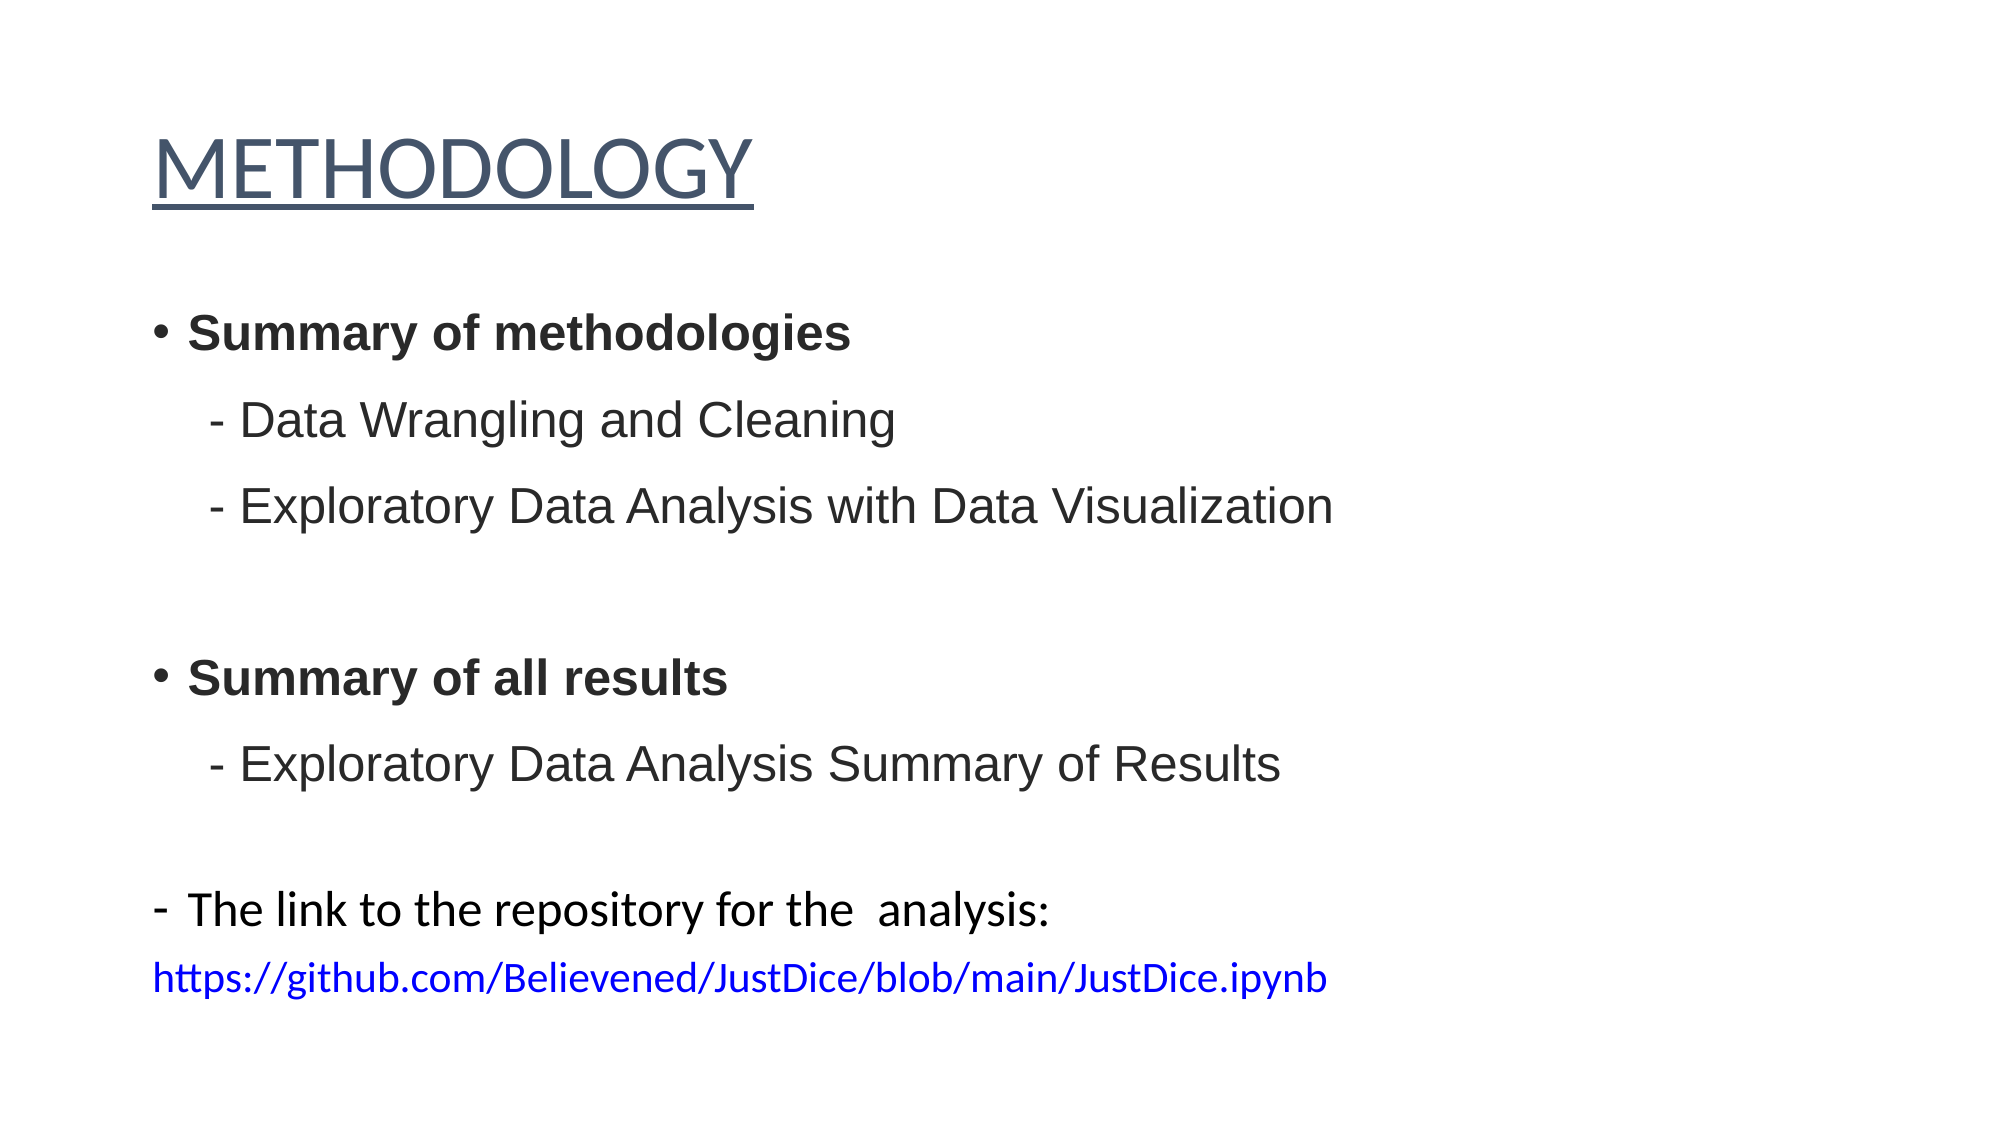

# METHODOLOGY
Summary of methodologies
    - Data Wrangling and Cleaning
    - Exploratory Data Analysis with Data Visualization

Summary of all results
    - Exploratory Data Analysis Summary of Results

The link to the repository for the  analysis:
https://github.com/Believened/JustDice/blob/main/JustDice.ipynb